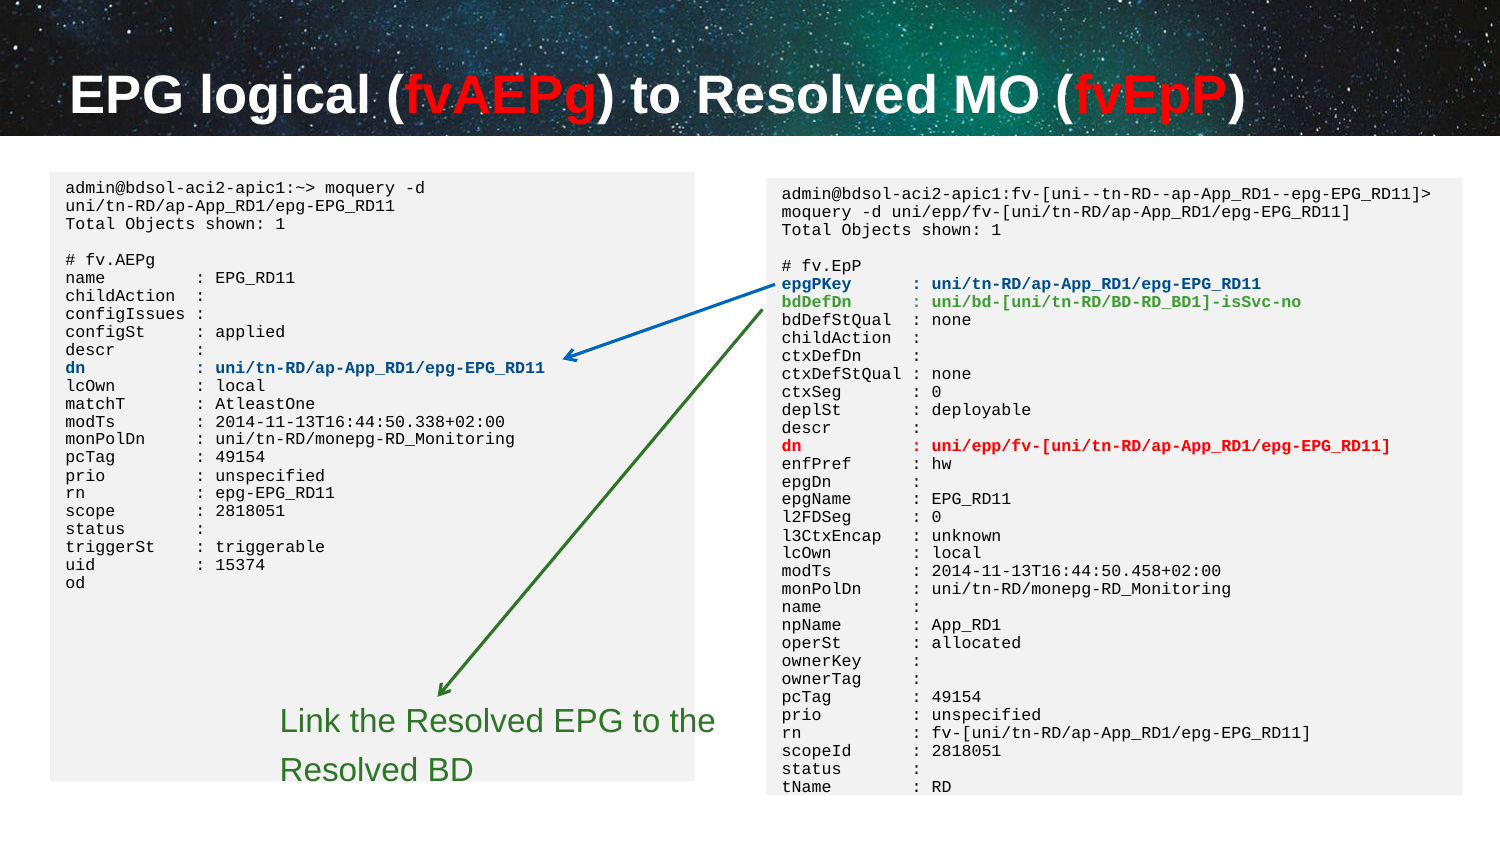

# EPG logical (fvAEPg) to Resolved MO (fvEpP)
admin@bdsol-aci2-apic1:~> moquery -d uni/tn-RD/ap-App_RD1/epg-EPG_RD11
Total Objects shown: 1

# fv.AEPg
name         : EPG_RD11
childAction  :
configIssues :
configSt     : applied
descr        :
dn           : uni/tn-RD/ap-App_RD1/epg-EPG_RD11
lcOwn        : local
matchT       : AtleastOne
modTs        : 2014-11-13T16:44:50.338+02:00
monPolDn     : uni/tn-RD/monepg-RD_Monitoring
pcTag        : 49154
prio         : unspecified
rn           : epg-EPG_RD11
scope        : 2818051
status       :
triggerSt    : triggerable
uid          : 15374
od
admin@bdsol-aci2-apic1:fv-[uni--tn-RD--ap-App_RD1--epg-EPG_RD11]> moquery -d uni/epp/fv-[uni/tn-RD/ap-App_RD1/epg-EPG_RD11]
Total Objects shown: 1

# fv.EpP
epgPKey      : uni/tn-RD/ap-App_RD1/epg-EPG_RD11
bdDefDn      : uni/bd-[uni/tn-RD/BD-RD_BD1]-isSvc-no
bdDefStQual  : none
childAction  :
ctxDefDn     :
ctxDefStQual : none
ctxSeg       : 0
deplSt       : deployable
descr        :
dn           : uni/epp/fv-[uni/tn-RD/ap-App_RD1/epg-EPG_RD11]
enfPref      : hw
epgDn        :
epgName      : EPG_RD11
l2FDSeg      : 0
l3CtxEncap   : unknown
lcOwn        : local
modTs        : 2014-11-13T16:44:50.458+02:00
monPolDn     : uni/tn-RD/monepg-RD_Monitoring
name         :
npName       : App_RD1
operSt       : allocated
ownerKey     :
ownerTag     :
pcTag        : 49154
prio         : unspecified
rn           : fv-[uni/tn-RD/ap-App_RD1/epg-EPG_RD11]
scopeId      : 2818051
status       :
tName        : RD
Link the Resolved EPG to the
Resolved BD